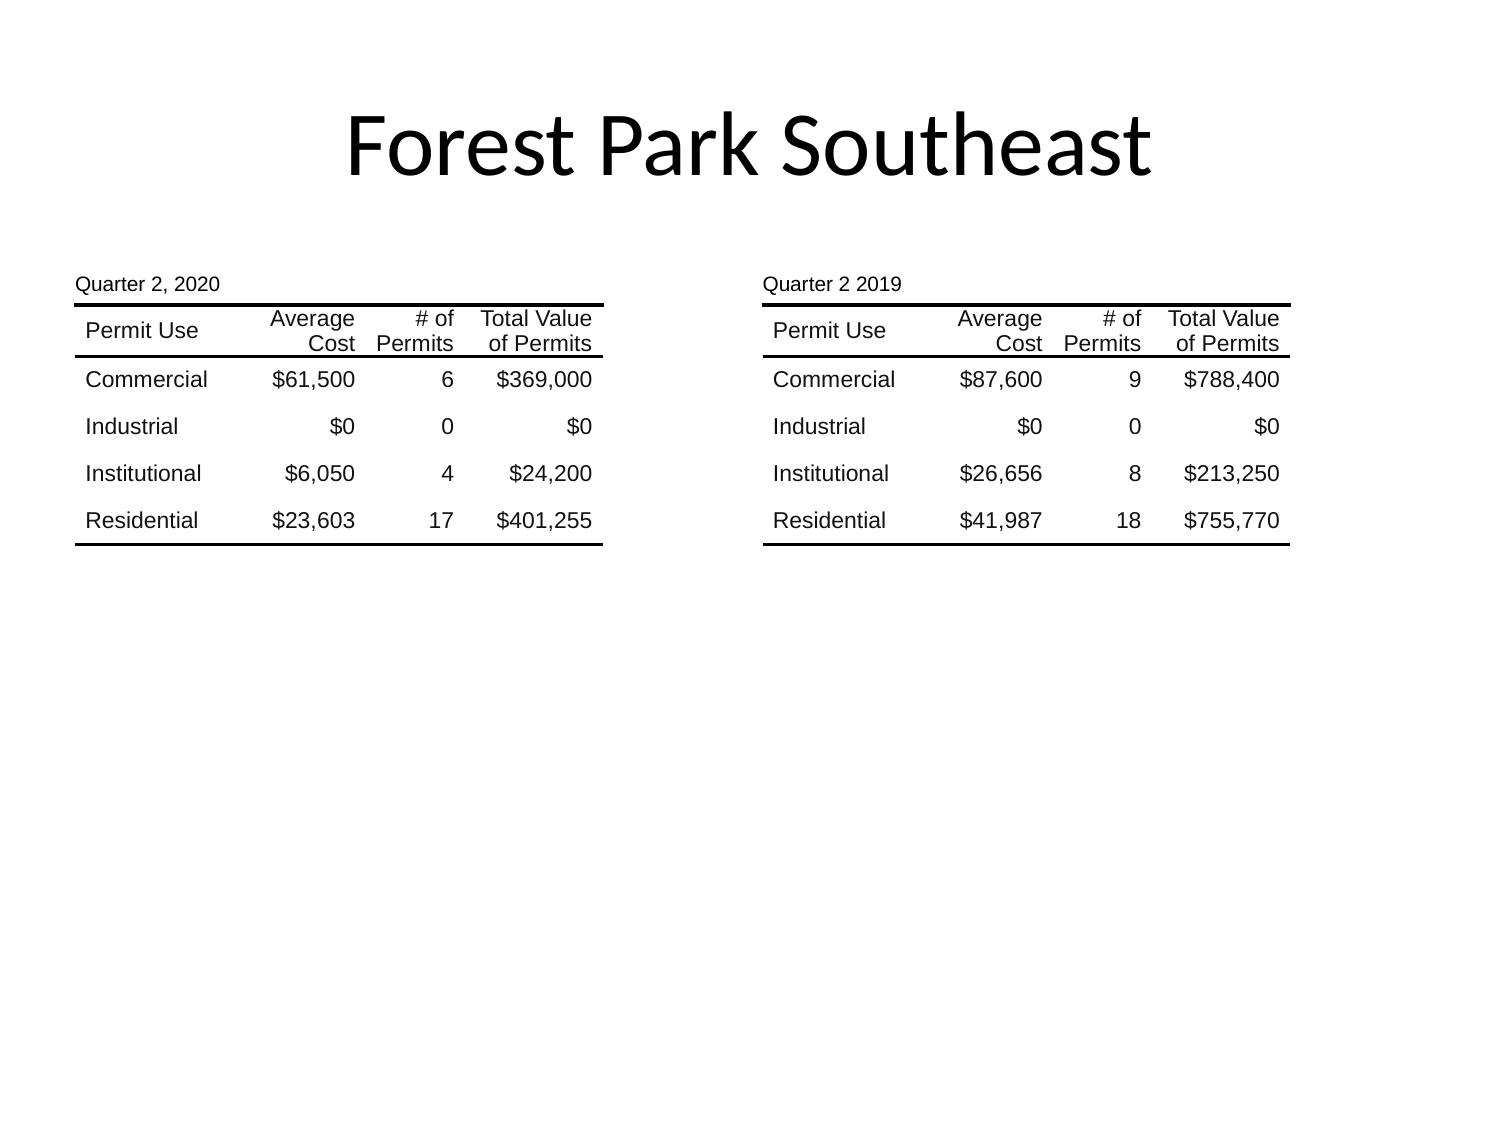

# Forest Park Southeast
| Quarter 2, 2020 | Quarter 2, 2020 | Quarter 2, 2020 | Quarter 2, 2020 |
| --- | --- | --- | --- |
| Permit Use | Average Cost | # of Permits | Total Value of Permits |
| Commercial | $61,500 | 6 | $369,000 |
| Industrial | $0 | 0 | $0 |
| Institutional | $6,050 | 4 | $24,200 |
| Residential | $23,603 | 17 | $401,255 |
| Quarter 2 2019 | Quarter 2 2019 | Quarter 2 2019 | Quarter 2 2019 |
| --- | --- | --- | --- |
| Permit Use | Average Cost | # of Permits | Total Value of Permits |
| Commercial | $87,600 | 9 | $788,400 |
| Industrial | $0 | 0 | $0 |
| Institutional | $26,656 | 8 | $213,250 |
| Residential | $41,987 | 18 | $755,770 |